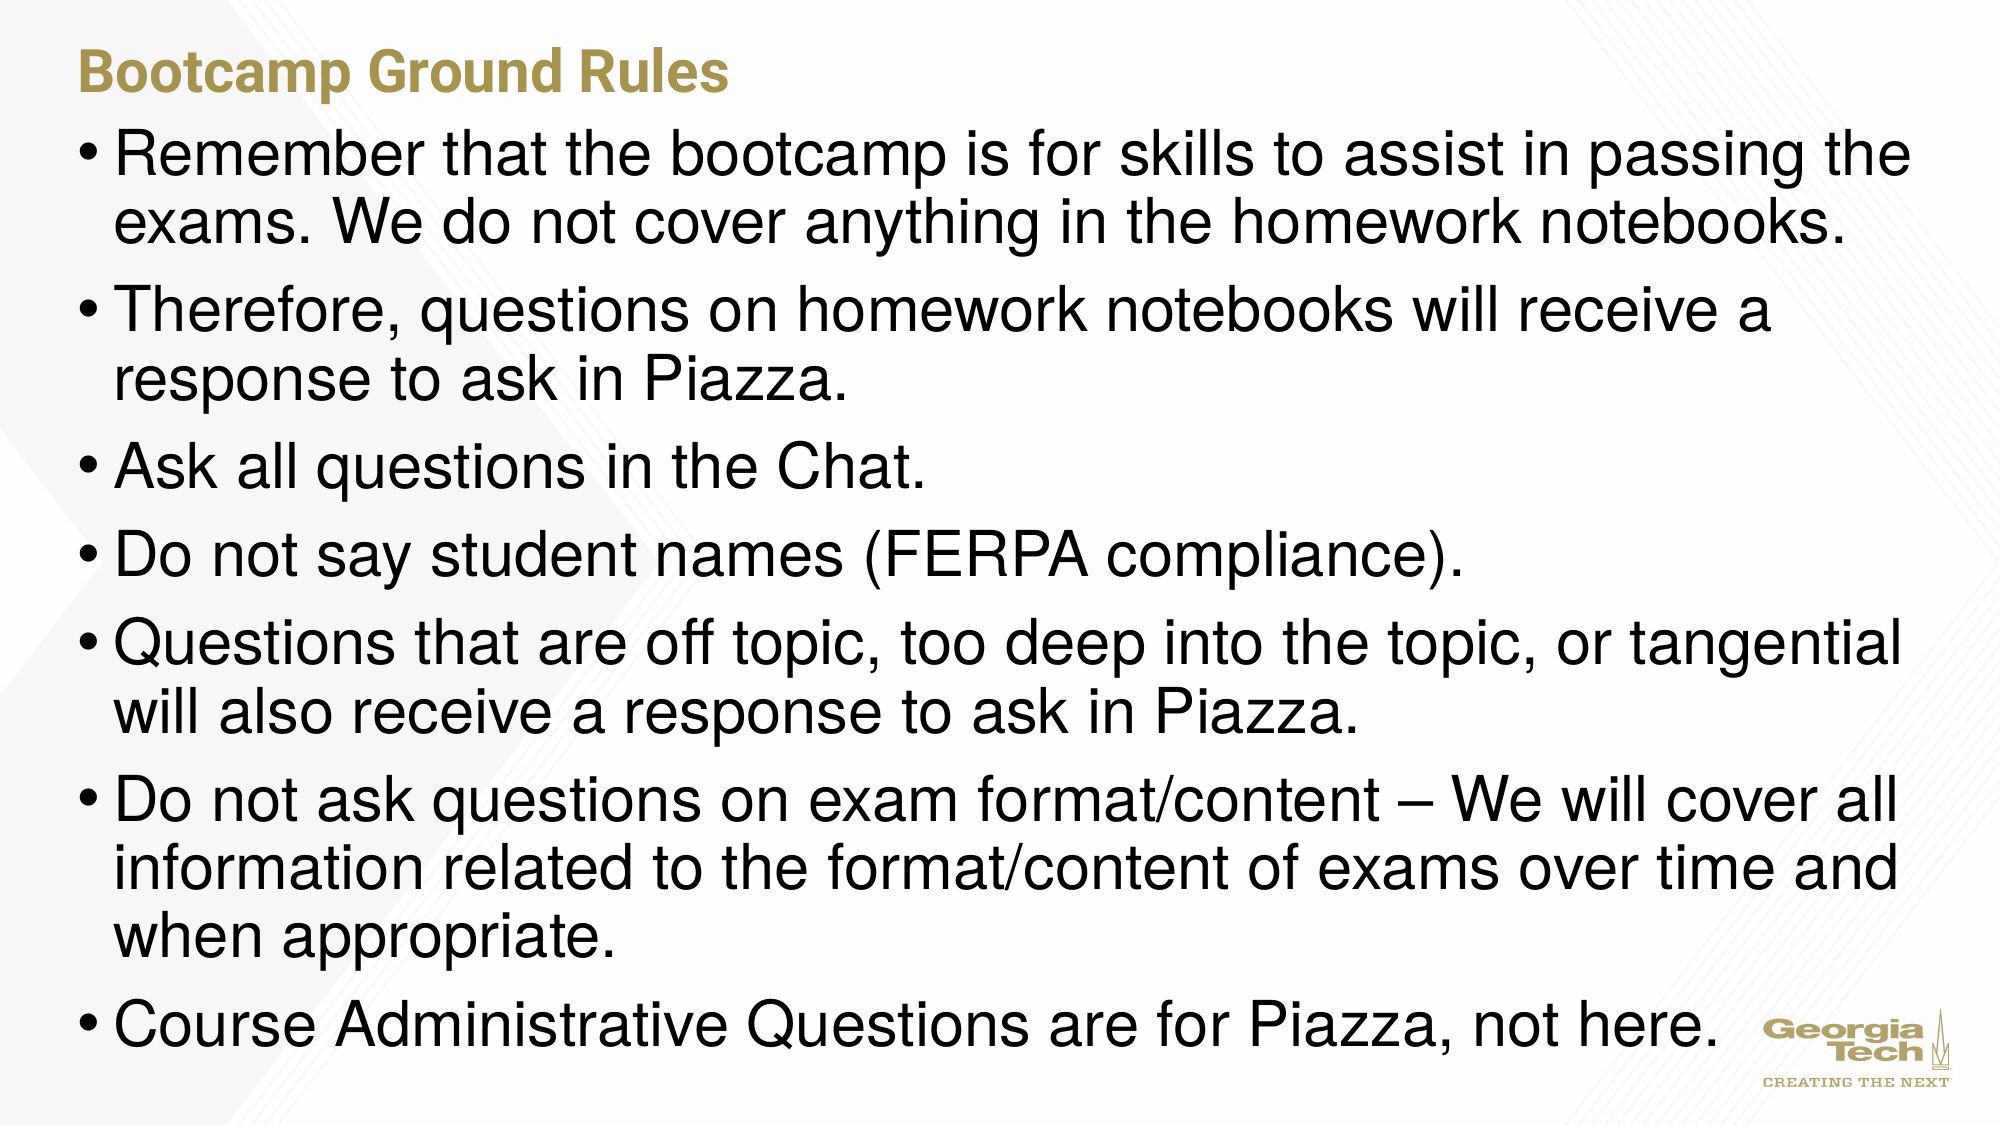

# Bootcamp Ground Rules
Remember that the bootcamp is for skills to assist in passing the exams. We do not cover anything in the homework notebooks.
Therefore, questions on homework notebooks will receive a response to ask in Piazza.
Ask all questions in the Chat.
Do not say student names (FERPA compliance).
Questions that are off topic, too deep into the topic, or tangential will also receive a response to ask in Piazza.
Do not ask questions on exam format/content – We will cover all information related to the format/content of exams over time and when appropriate.
Course Administrative Questions are for Piazza, not here.